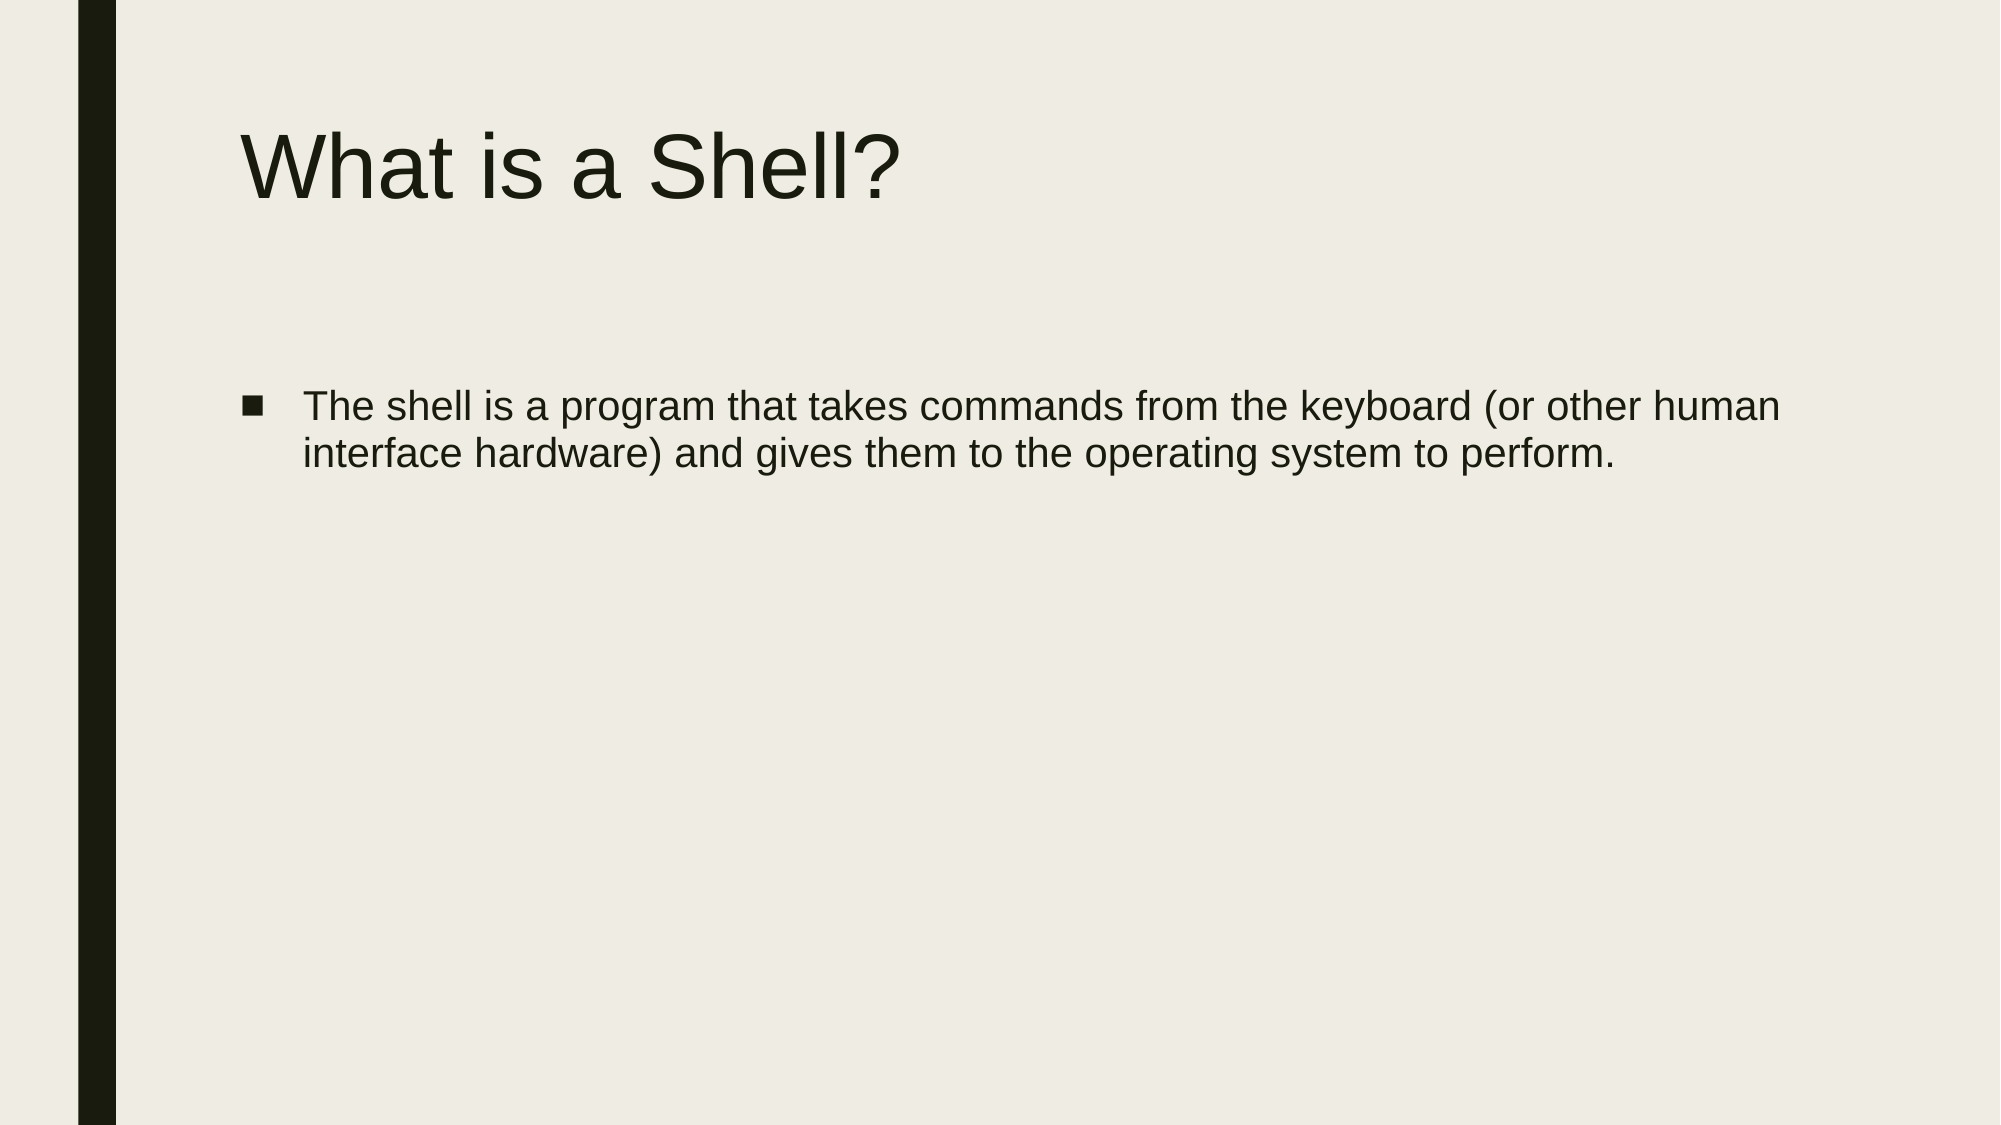

# What is a Shell?
The shell is a program that takes commands from the keyboard (or other human interface hardware) and gives them to the operating system to perform.